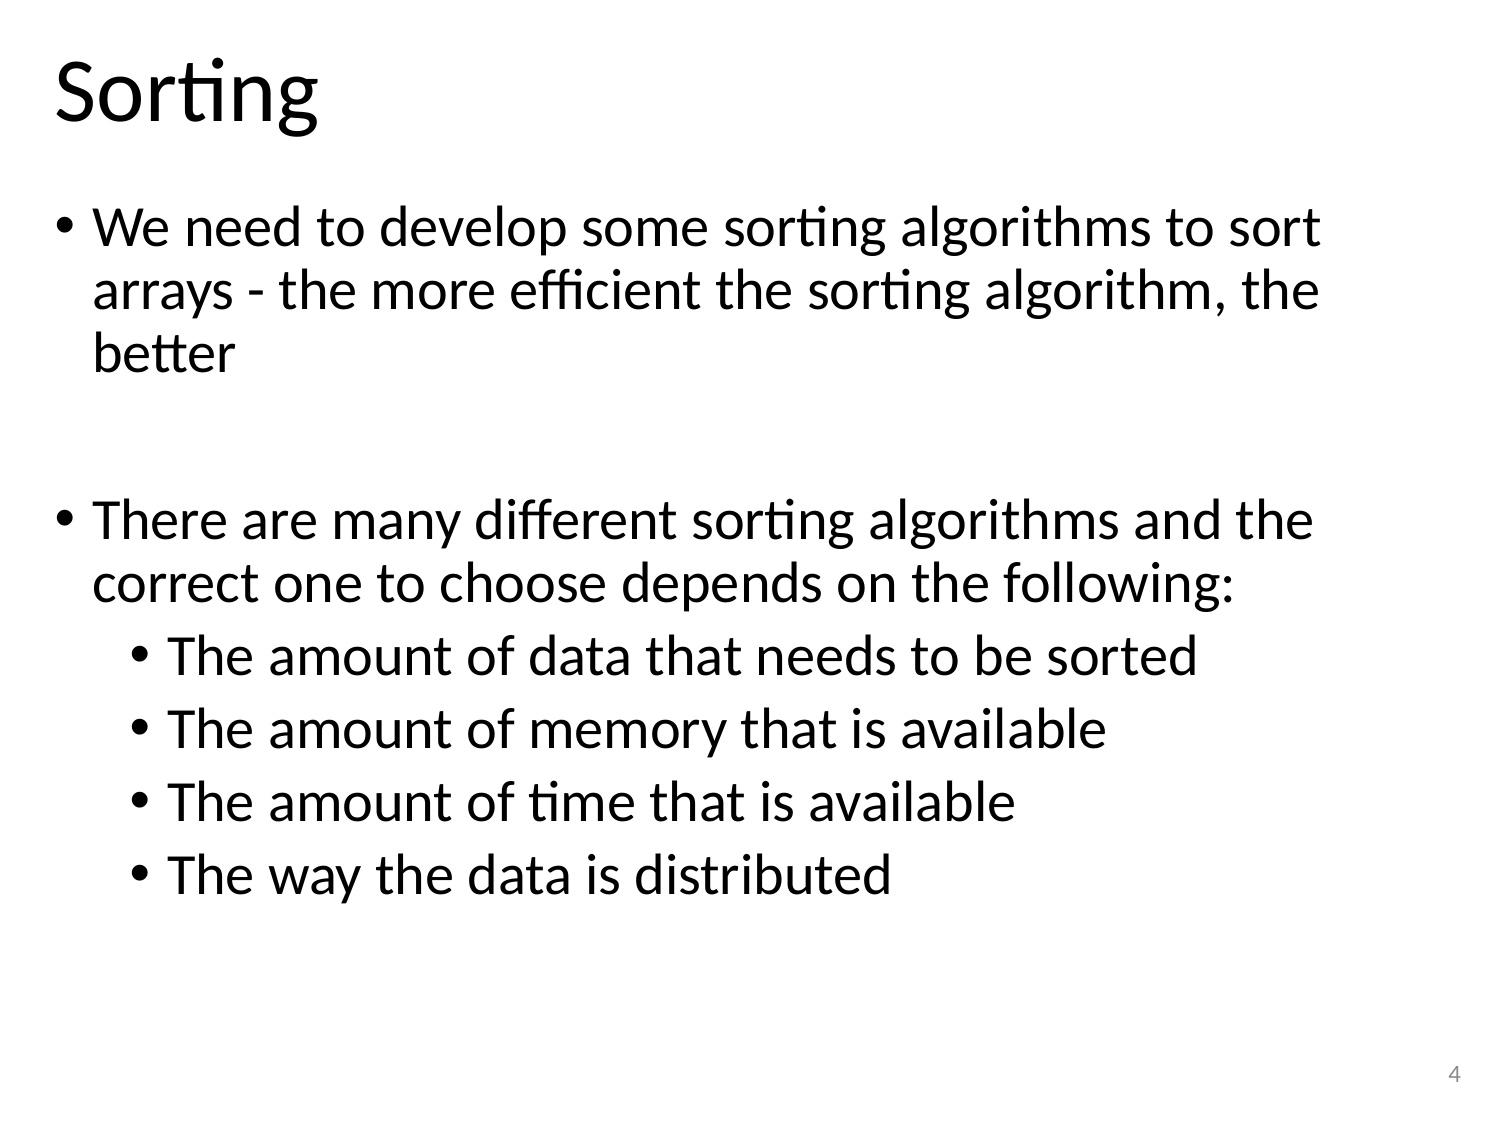

# Sorting
We need to develop some sorting algorithms to sort arrays - the more efficient the sorting algorithm, the better

There are many different sorting algorithms and the correct one to choose depends on the following:
The amount of data that needs to be sorted
The amount of memory that is available
The amount of time that is available
The way the data is distributed

4